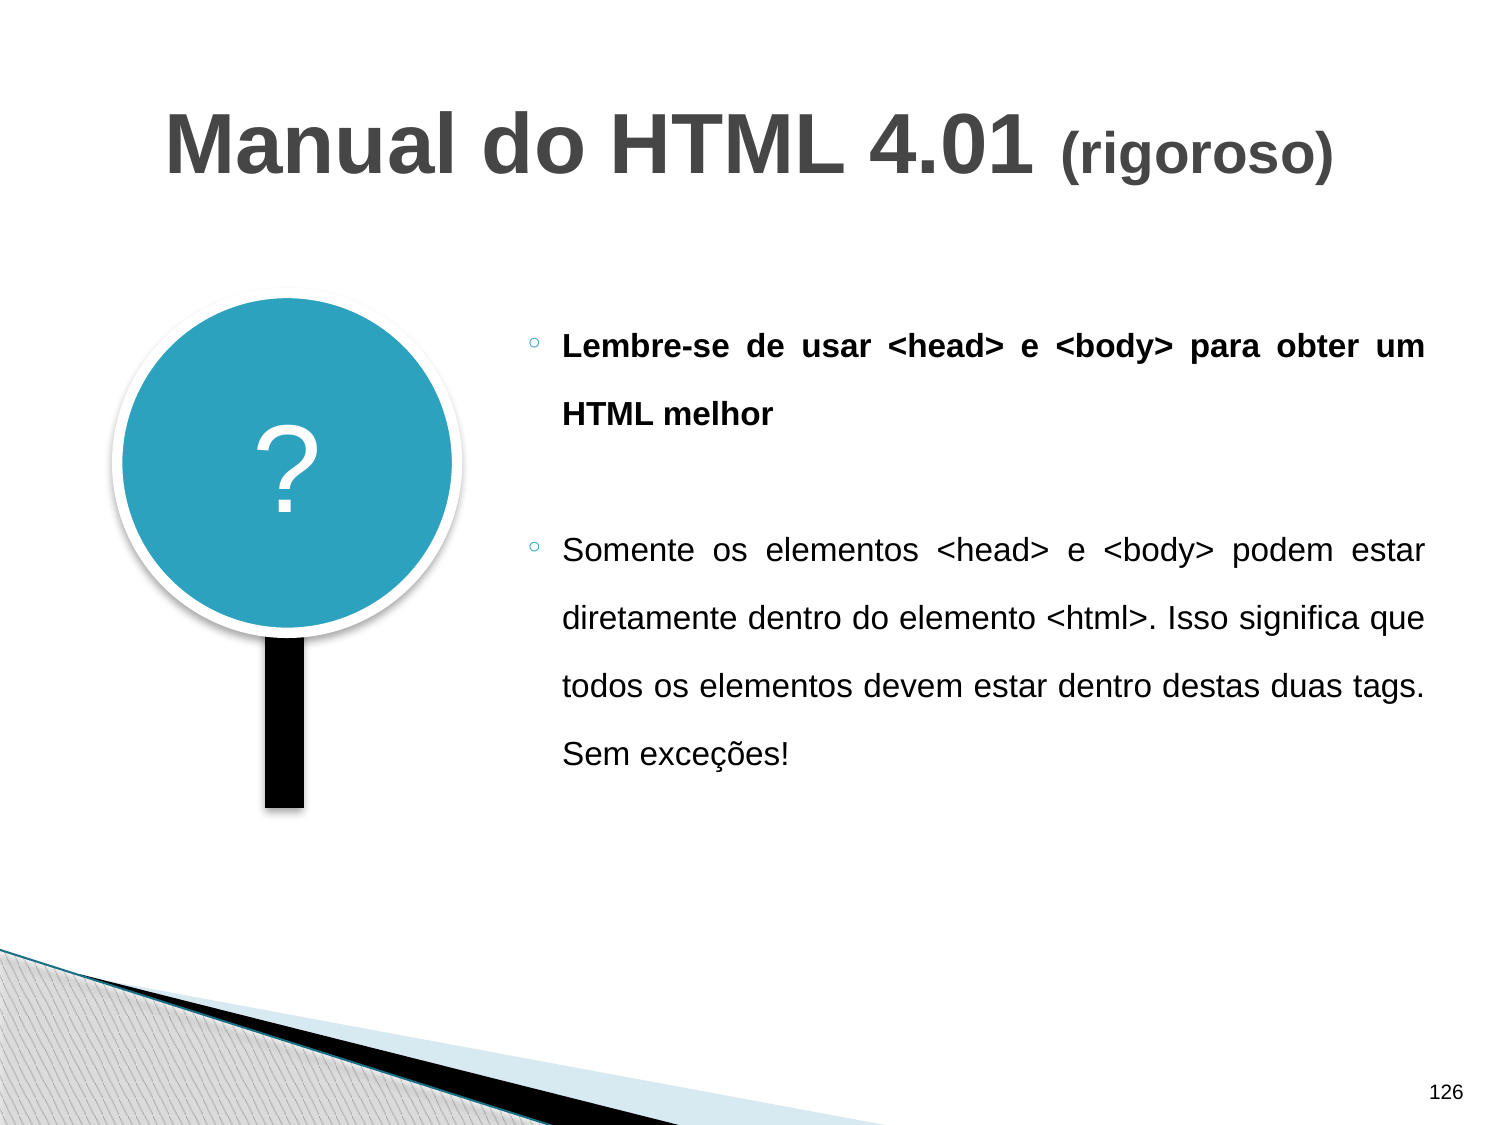

# Manual do HTML 4.01 (rigoroso)
Lembre-se de usar <head> e <body> para obter um HTML melhor

Somente os elementos <head> e <body> podem estar diretamente dentro do elemento <html>. Isso significa que todos os elementos devem estar dentro destas duas tags. Sem exceções!
?
126